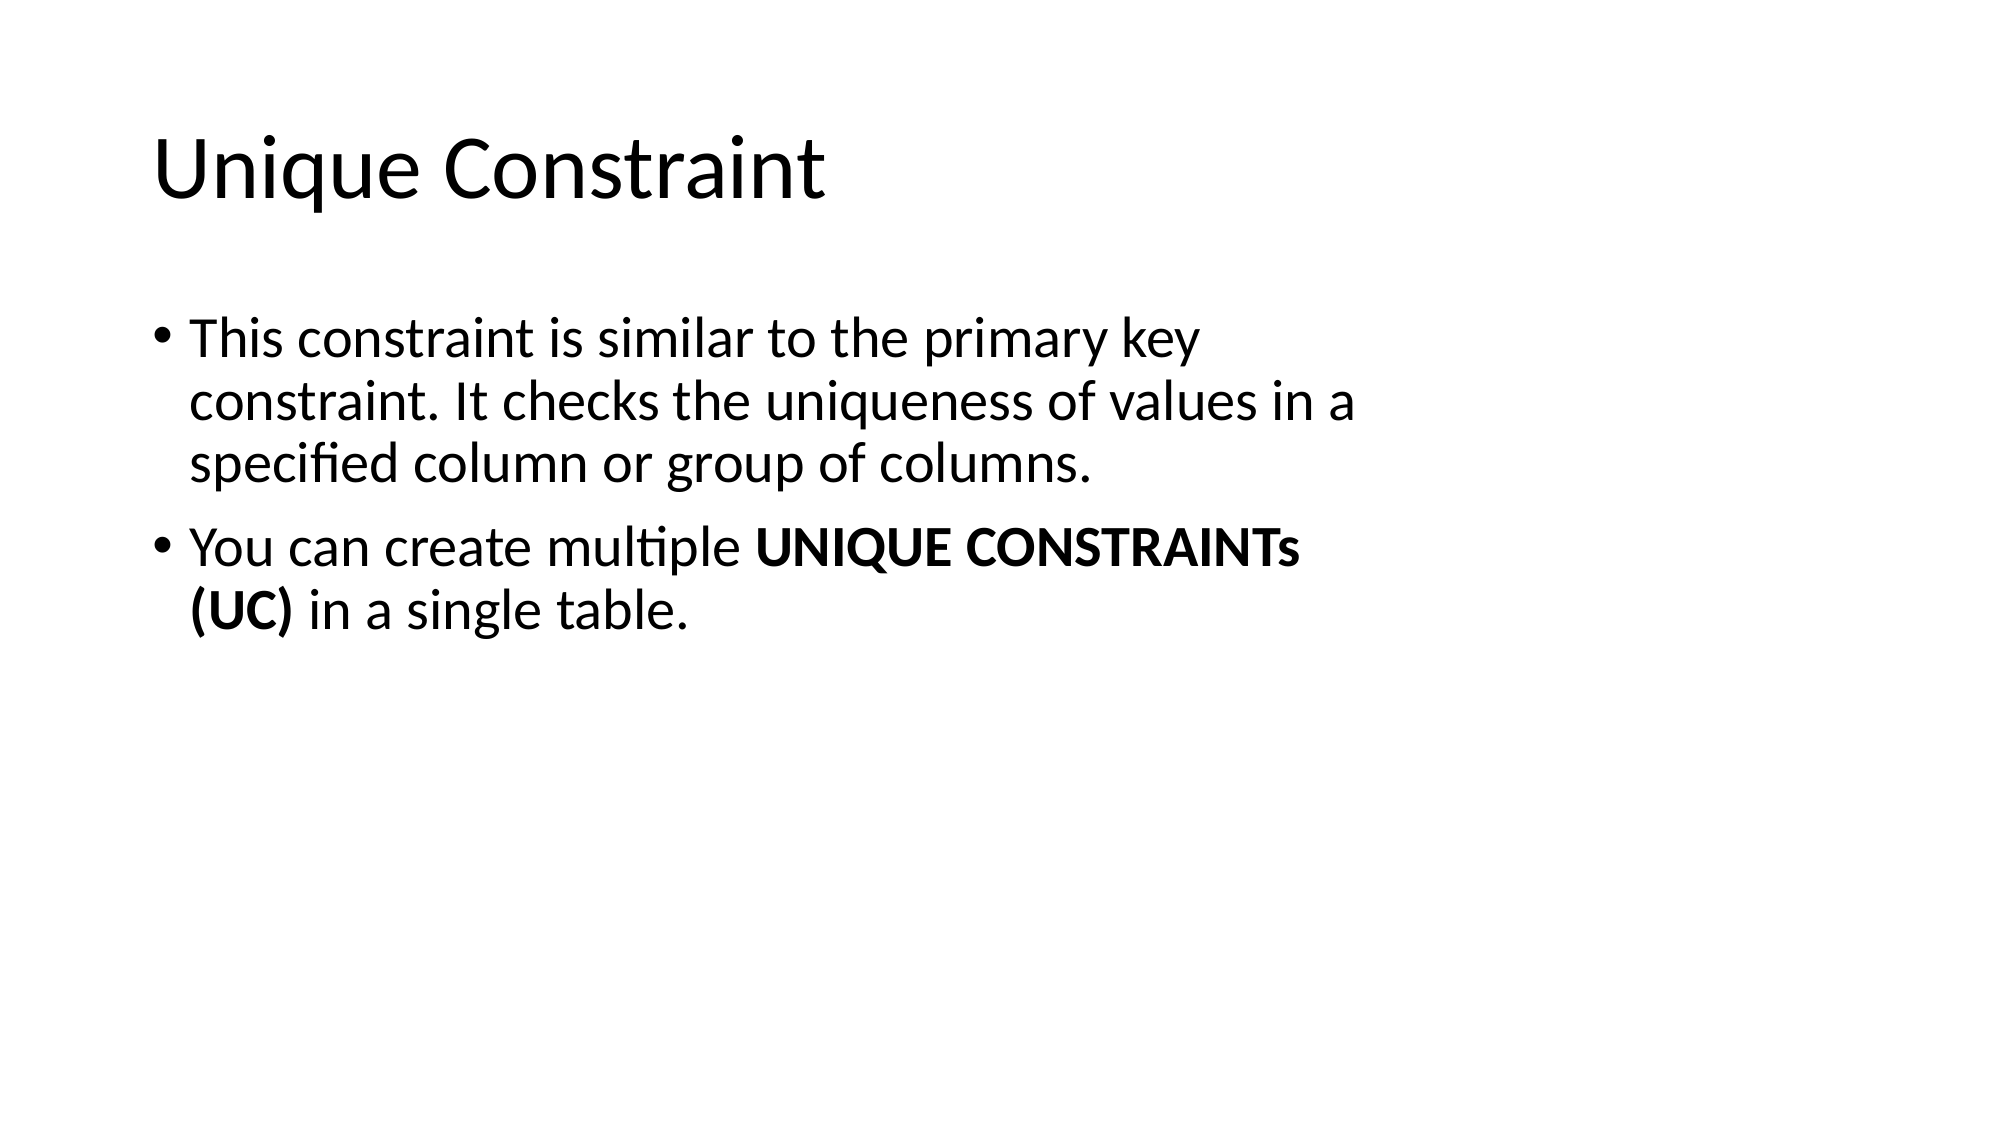

# Unique Constraint
This constraint is similar to the primary key constraint. It checks the uniqueness of values in a specified column or group of columns.
You can create multiple UNIQUE CONSTRAINTs (UC) in a single table.